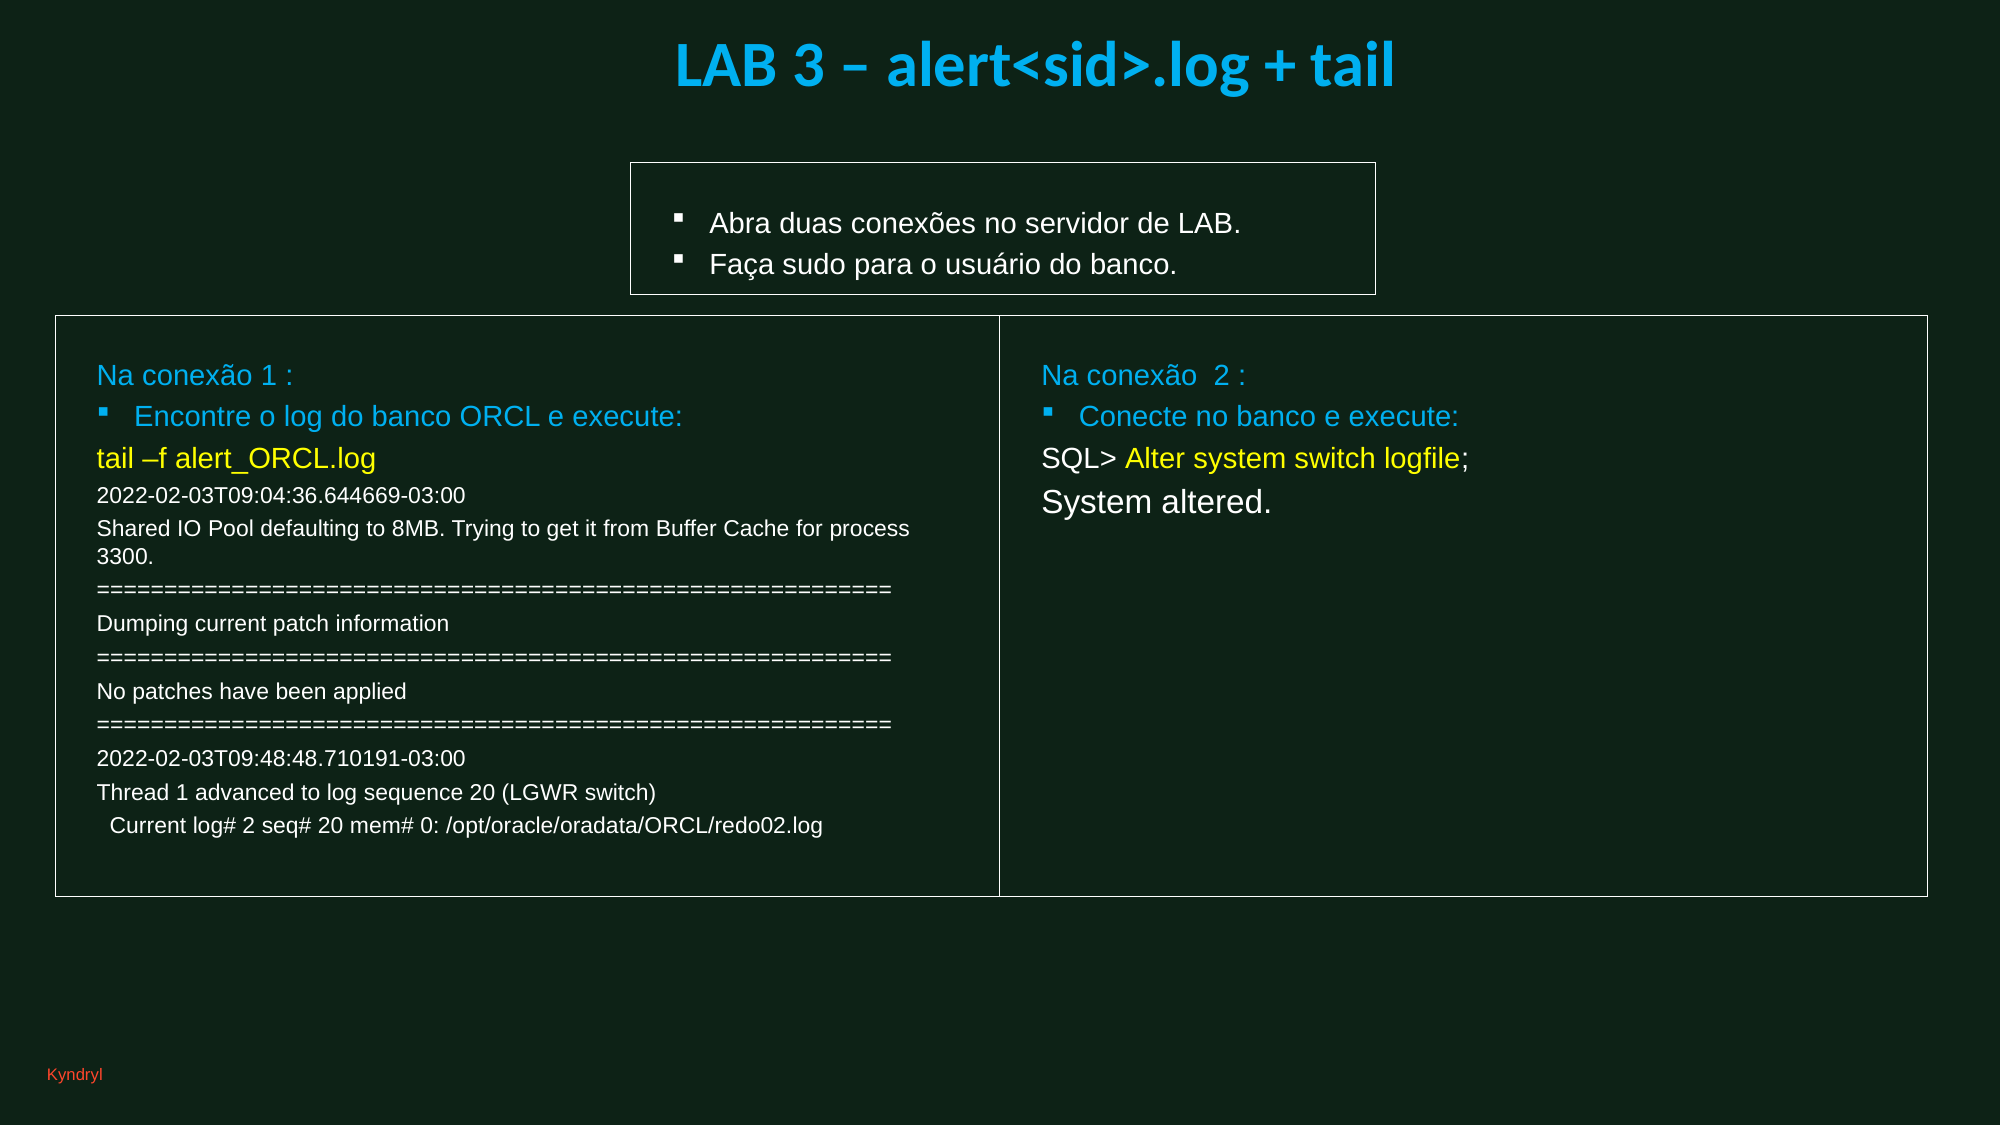

# LAB 3 – alert<sid>.log + tail
Abra duas conexões no servidor de LAB.
Faça sudo para o usuário do banco.

Na conexão 1 :
Encontre o log do banco ORCL e execute:
tail –f alert_ORCL.log
2022-02-03T09:04:36.644669-03:00
Shared IO Pool defaulting to 8MB. Trying to get it from Buffer Cache for process 3300.
===========================================================
Dumping current patch information
===========================================================
No patches have been applied
===========================================================
2022-02-03T09:48:48.710191-03:00
Thread 1 advanced to log sequence 20 (LGWR switch)
  Current log# 2 seq# 20 mem# 0: /opt/oracle/oradata/ORCL/redo02.log

Na conexão  2 :
Conecte no banco e execute:
SQL> Alter system switch logfile;
System altered.